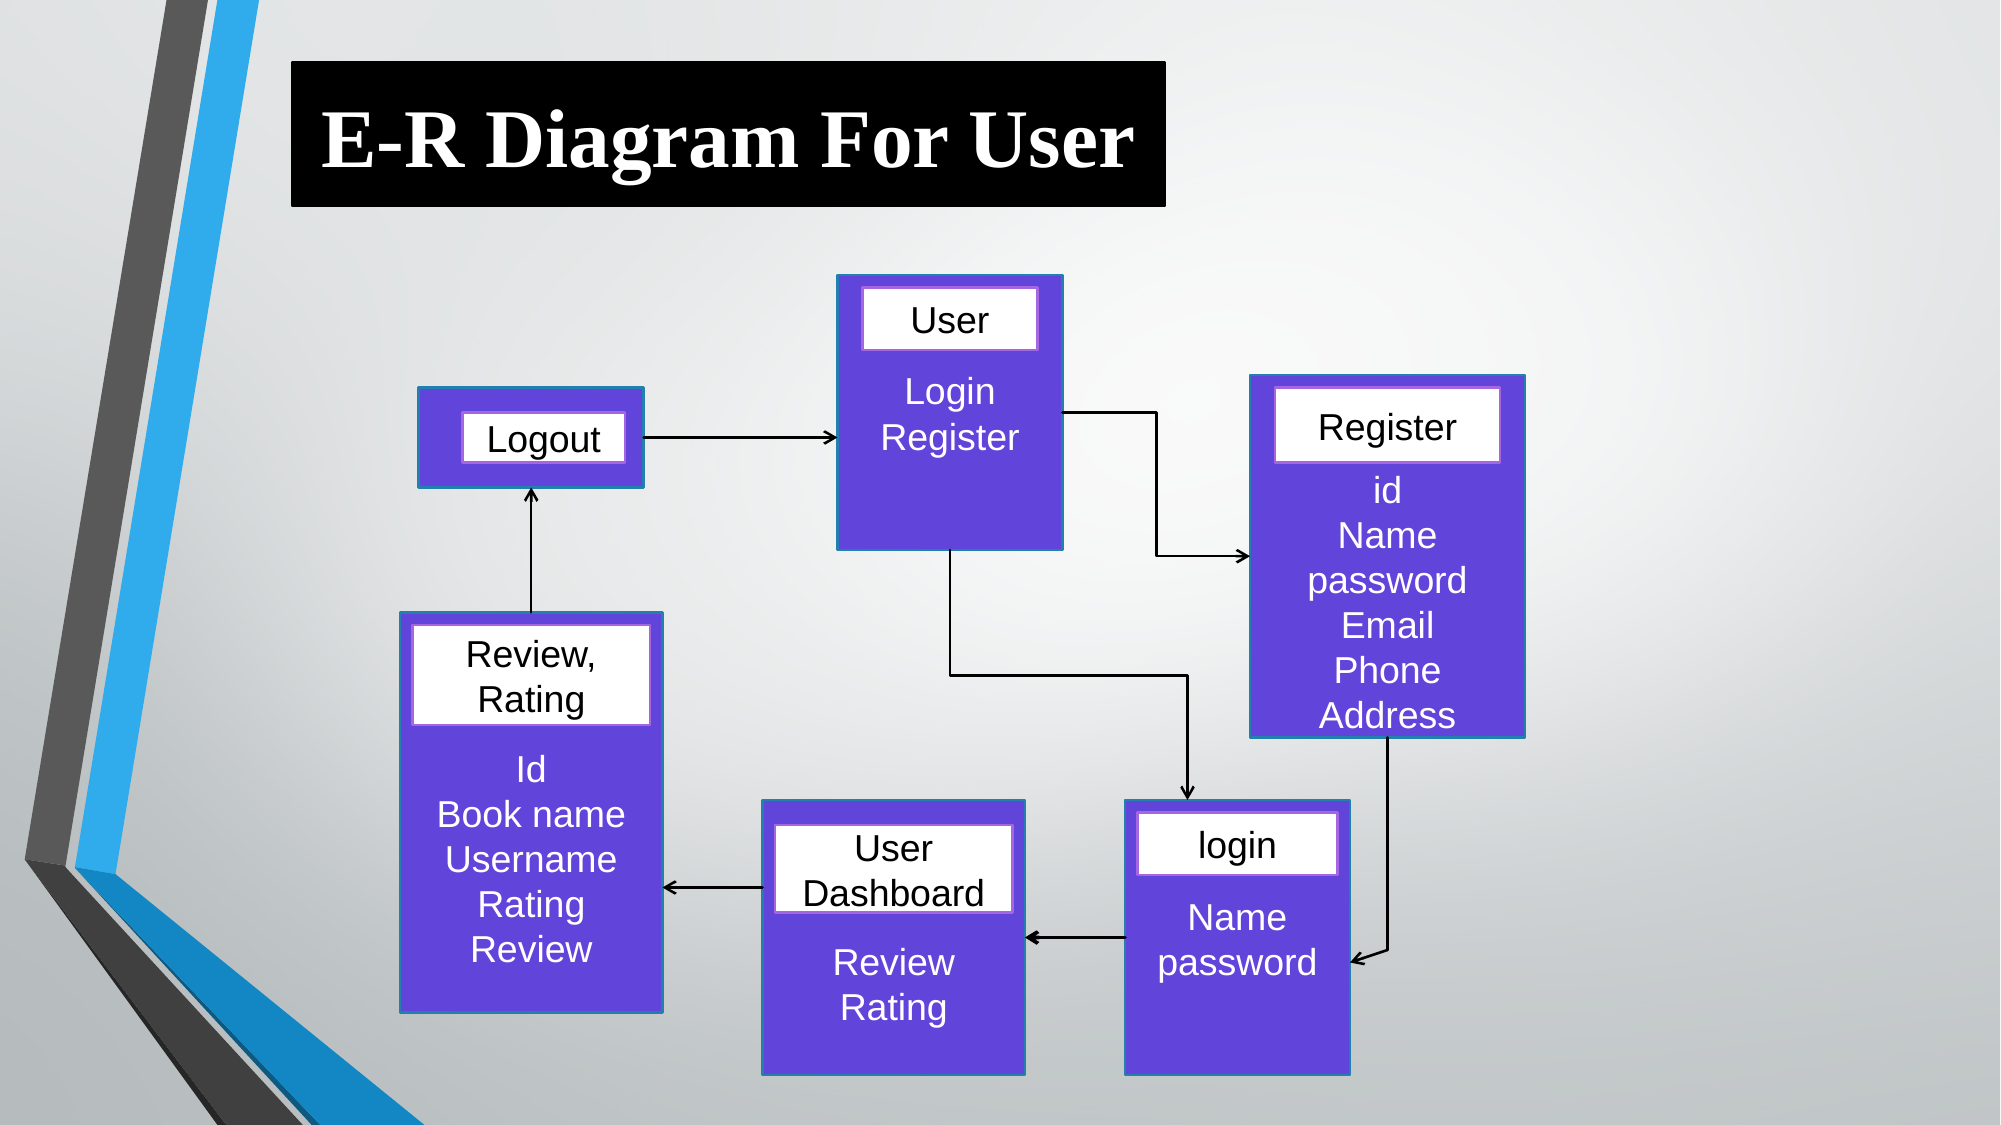

# E-R Diagram For User
Login
Register
User

id
Name password
Email
Phone
Address

Register
Logout

Id
Book name
Username
Rating
Review
Review, Rating

Review
Rating
Name
password
login
User Dashboard